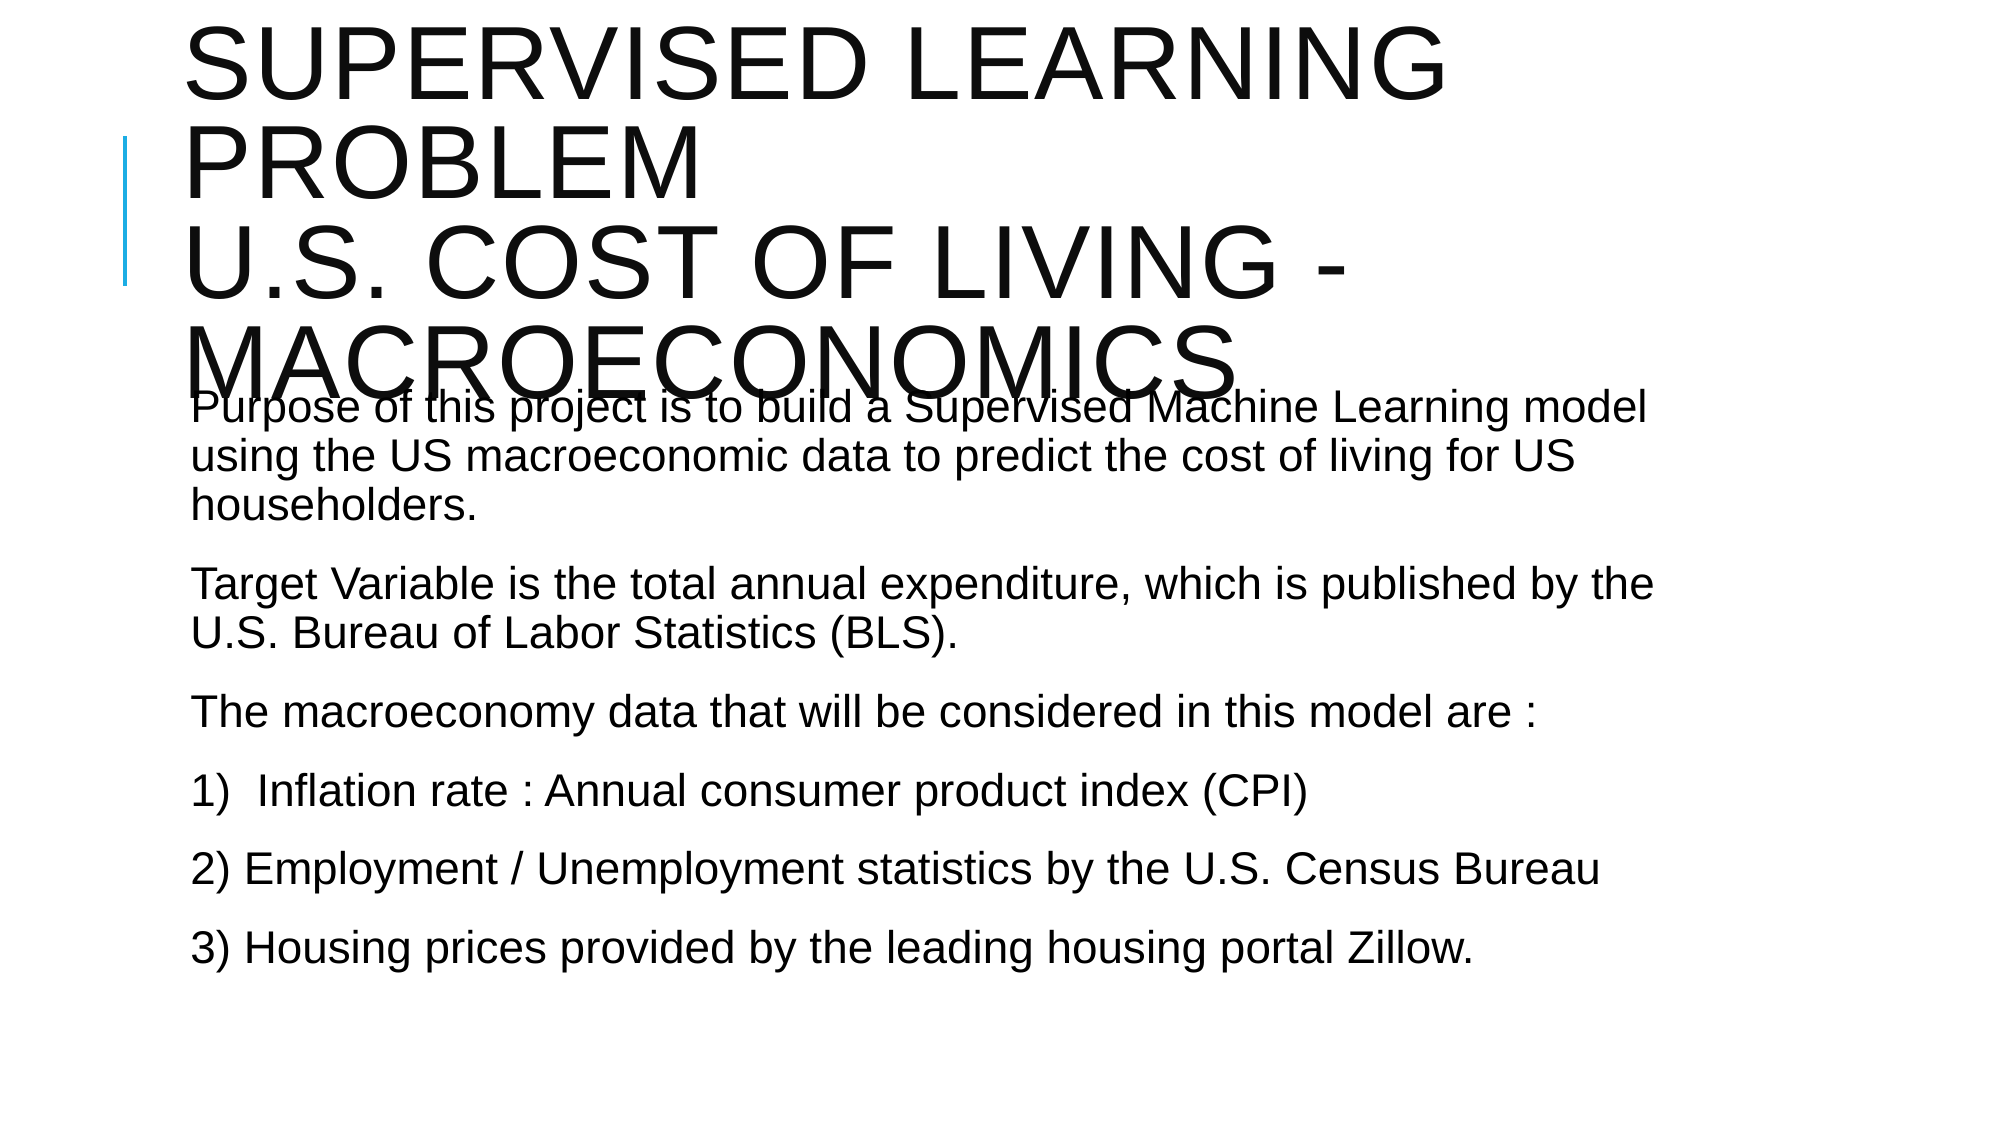

# Supervised learning problem u.s. cost of living - macroeconomics
Purpose of this project is to build a Supervised Machine Learning model using the US macroeconomic data to predict the cost of living for US householders.
Target Variable is the total annual expenditure, which is published by the U.S. Bureau of Labor Statistics (BLS).
The macroeconomy data that will be considered in this model are :
1)  Inflation rate : Annual consumer product index (CPI)
2) Employment / Unemployment statistics by the U.S. Census Bureau
3) Housing prices provided by the leading housing portal Zillow.